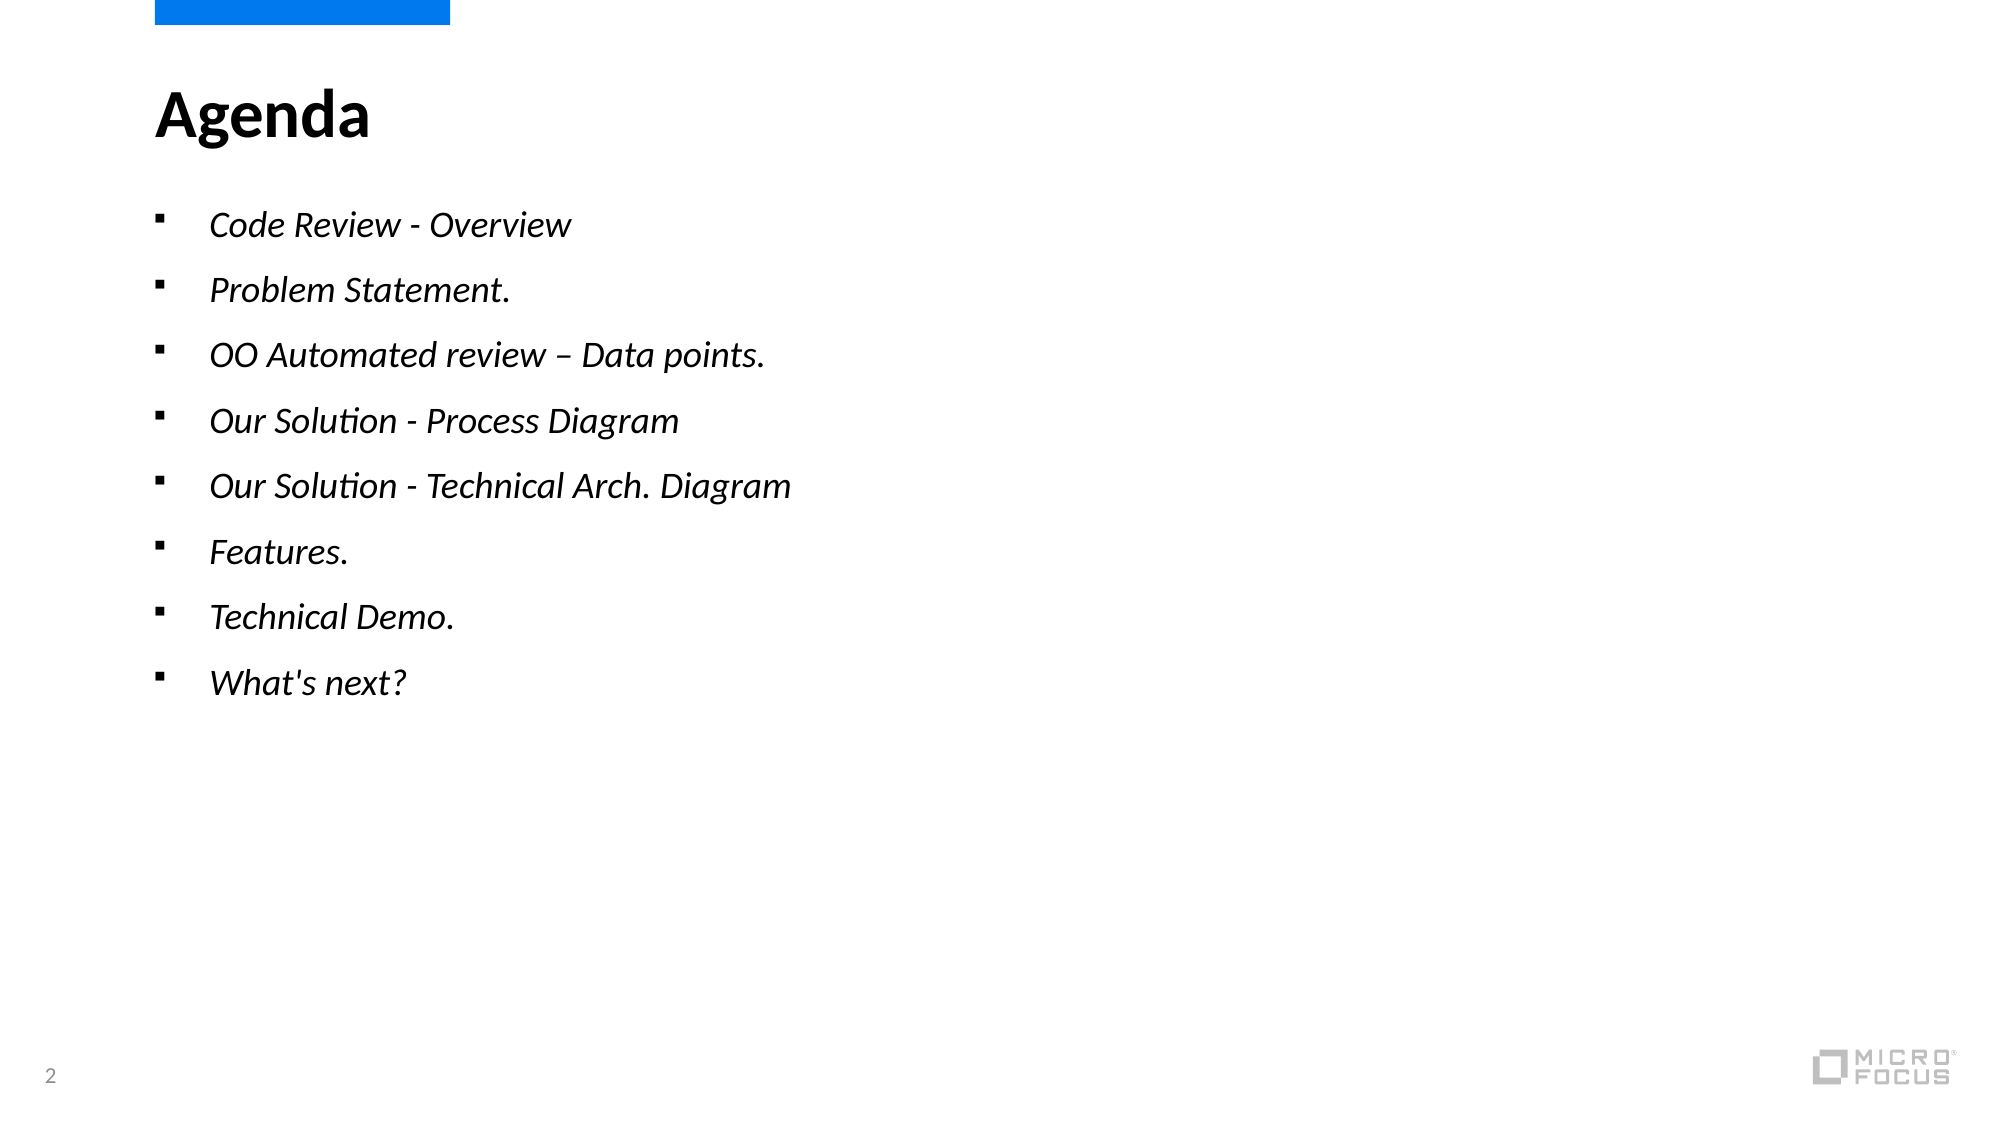

# Agenda
Code Review - Overview
Problem Statement.
OO Automated review – Data points.
Our Solution - Process Diagram
Our Solution - Technical Arch. Diagram
Features.
Technical Demo.
What's next?
2